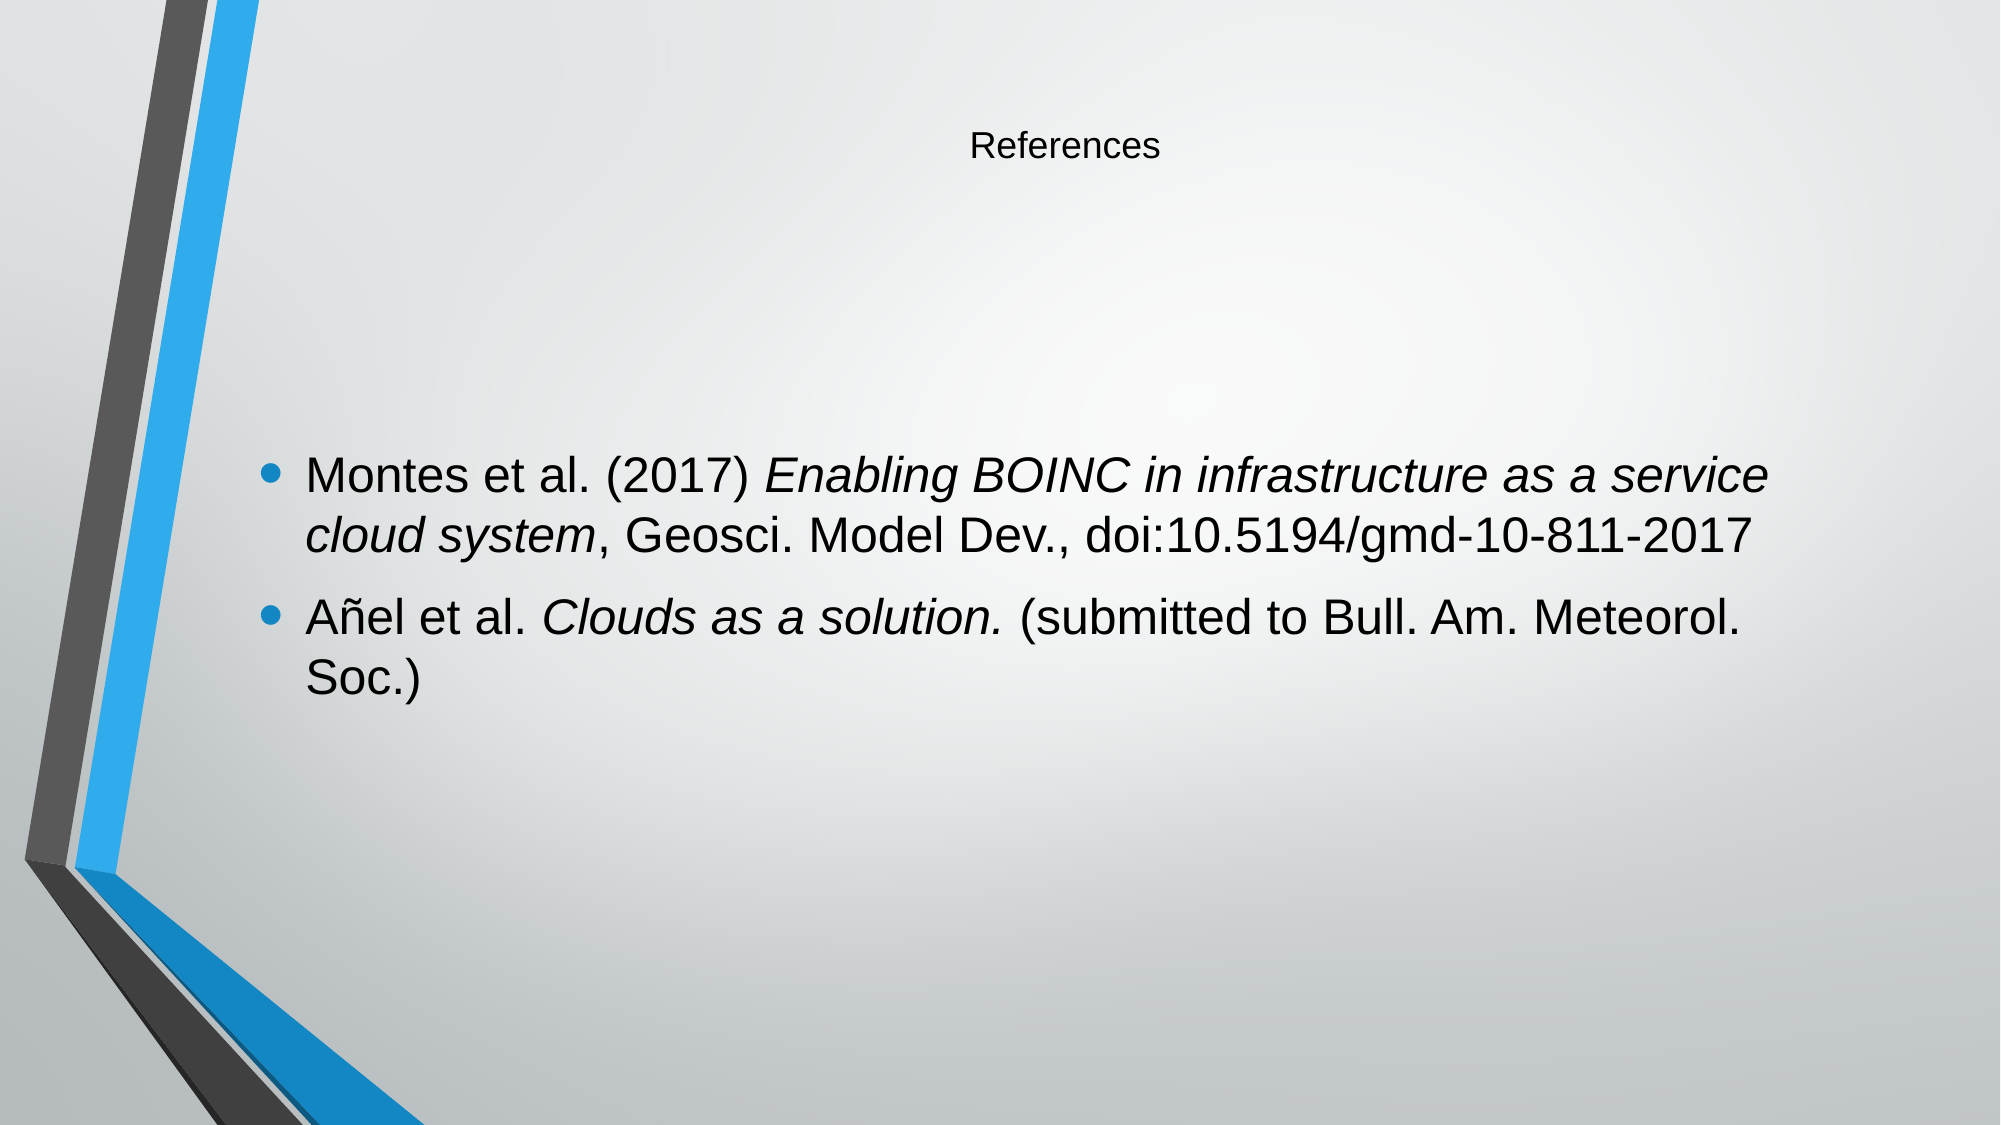

# References
Montes et al. (2017) Enabling BOINC in infrastructure as a service cloud system, Geosci. Model Dev., doi:10.5194/gmd-10-811-2017
Añel et al. Clouds as a solution. (submitted to Bull. Am. Meteorol. Soc.)